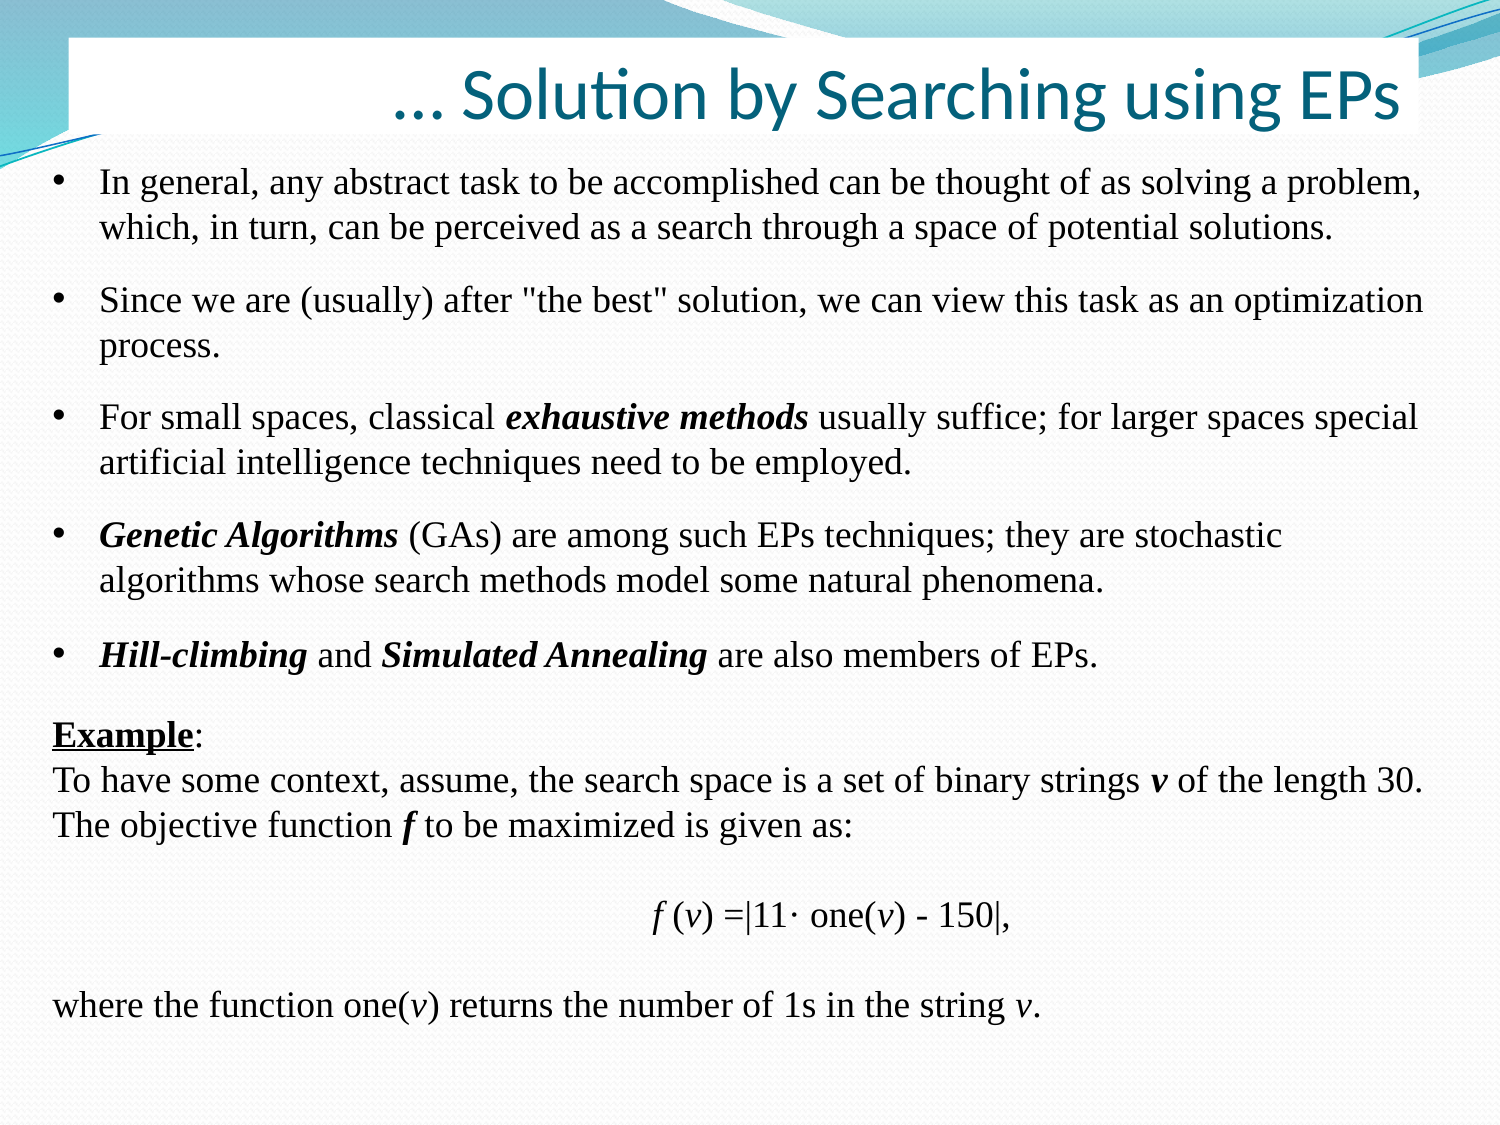

# … Solution by Searching using EPs
In general, any abstract task to be accomplished can be thought of as solving a problem, which, in turn, can be perceived as a search through a space of potential solutions.

Since we are (usually) after "the best" solution, we can view this task as an optimization process.

For small spaces, classical exhaustive methods usually suffice; for larger spaces special artificial intelligence techniques need to be employed.

Genetic Algorithms (GAs) are among such EPs techniques; they are stochastic algorithms whose search methods model some natural phenomena.

Hill-climbing and Simulated Annealing are also members of EPs.

Example:
To have some context, assume, the search space is a set of binary strings v of the length 30. The objective function f to be maximized is given as:

				f (v) =|11· one(v) - 150|,

where the function one(v) returns the number of 1s in the string v.